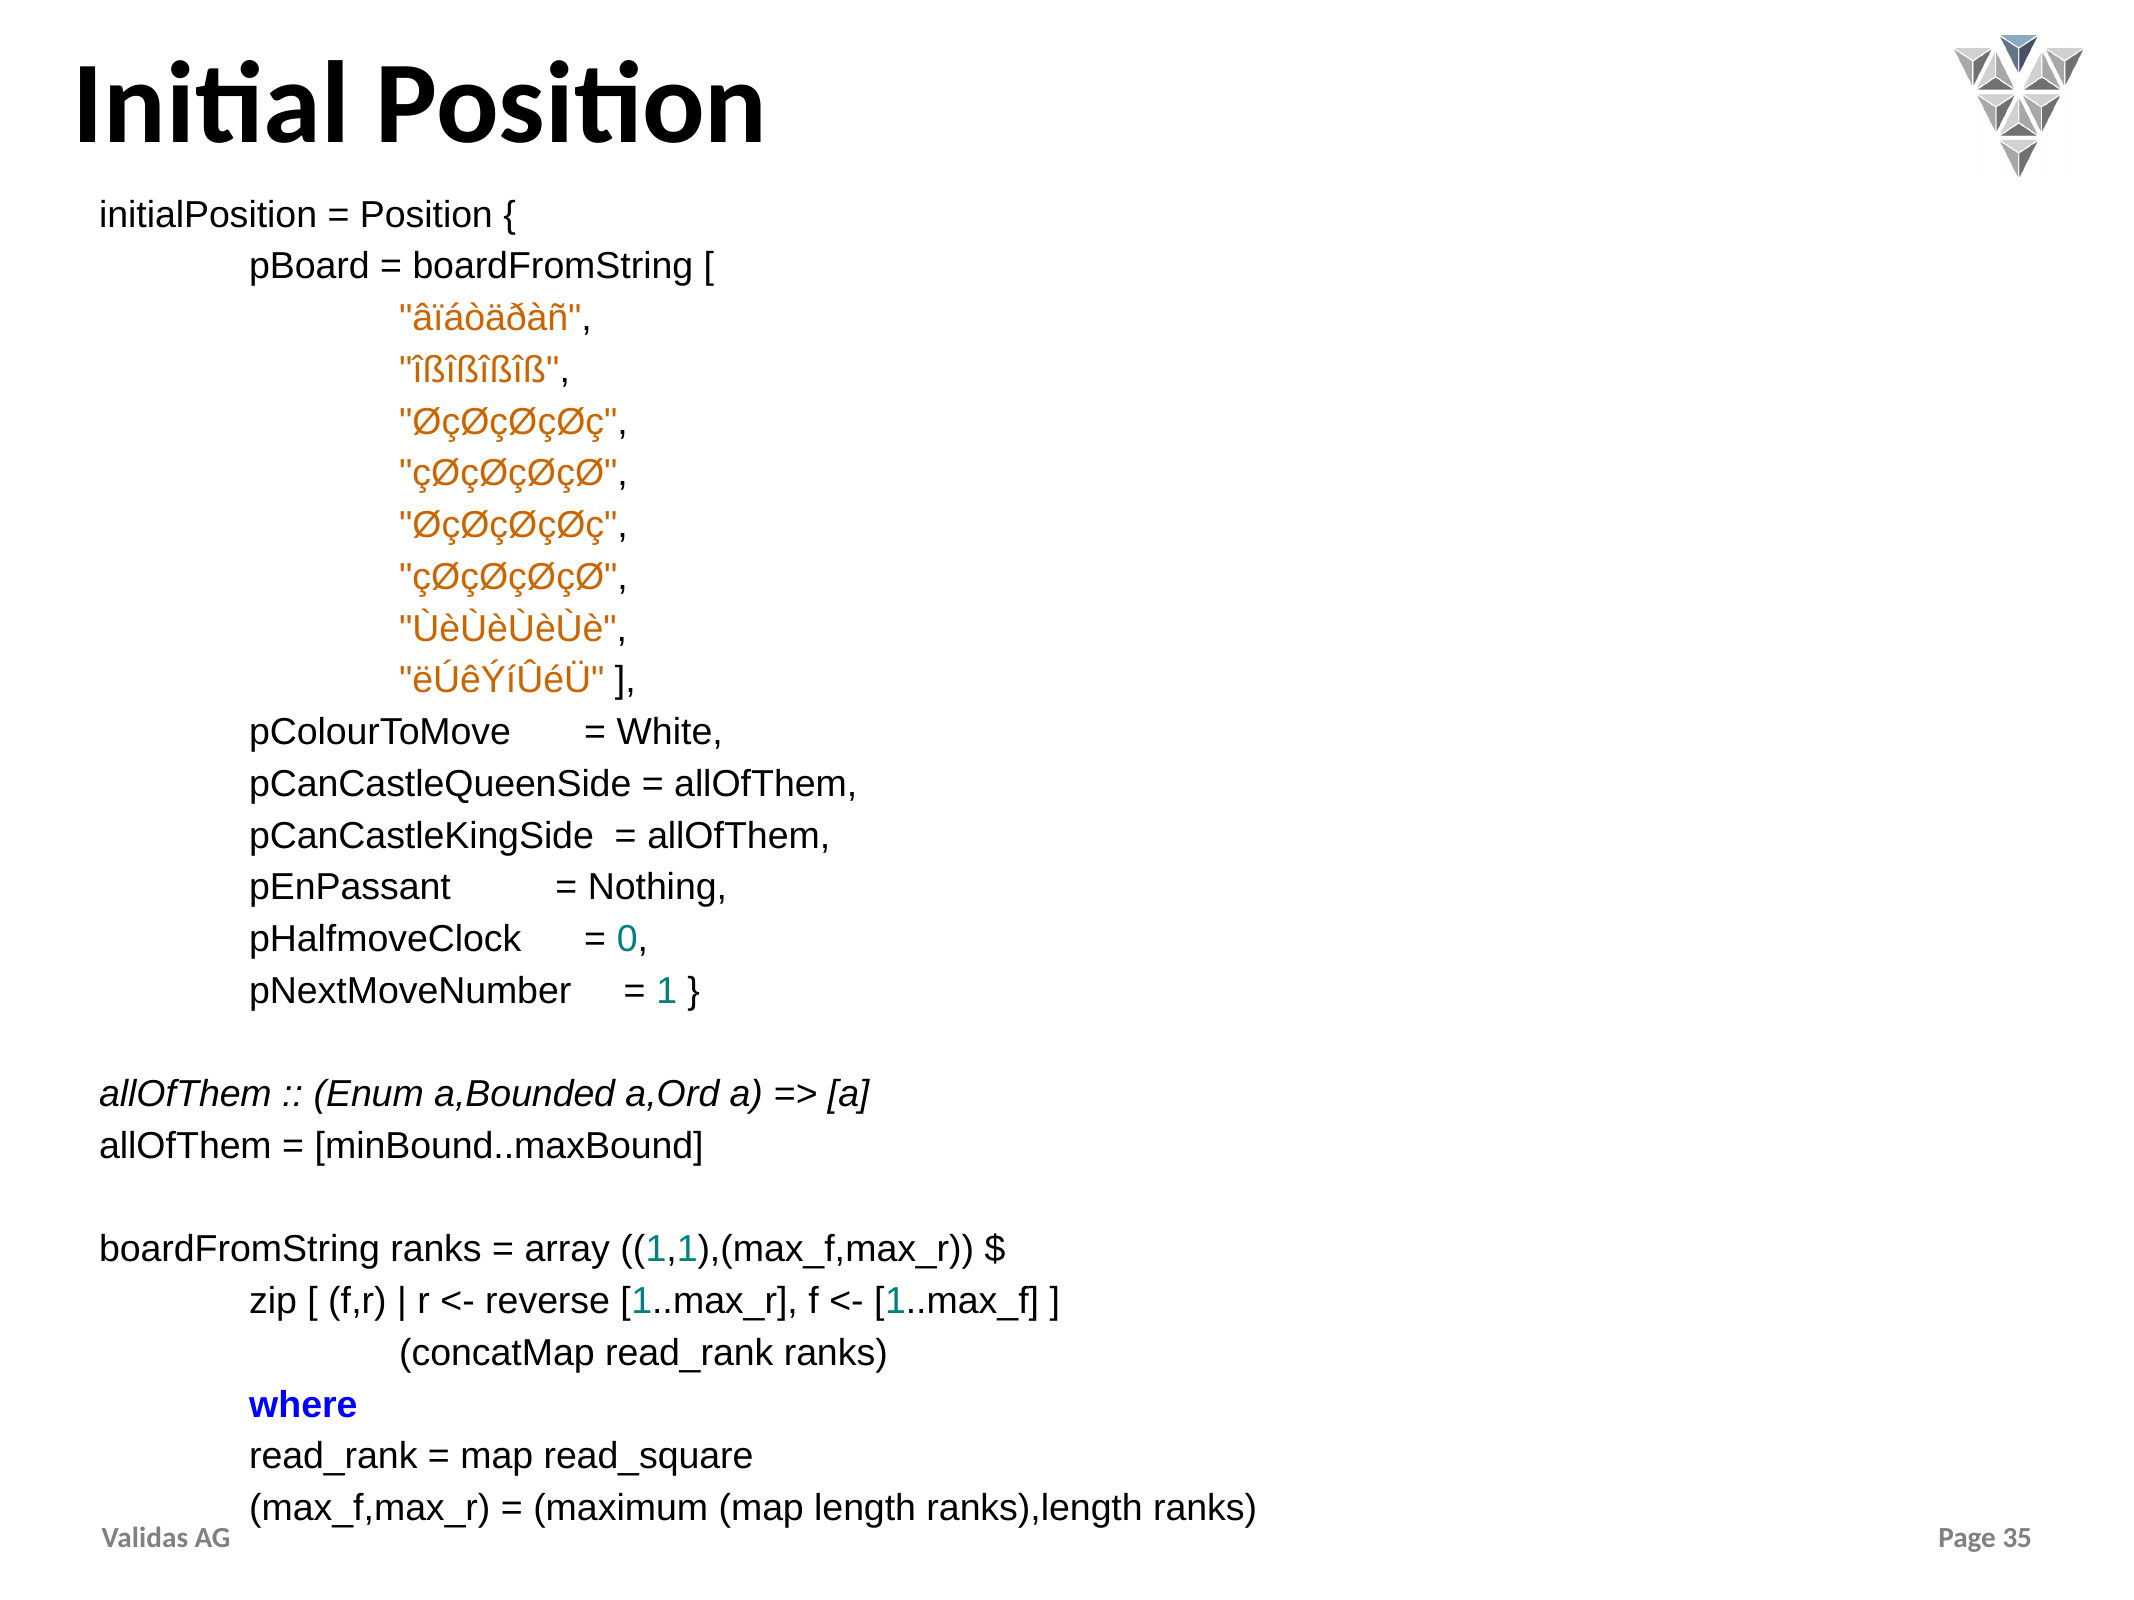

# Initial Position
initialPosition = Position {
	pBoard = boardFromString [
		"âïáòäðàñ",
		"îßîßîßîß",
		"ØçØçØçØç",
		"çØçØçØçØ",
		"ØçØçØçØç",
		"çØçØçØçØ",
		"ÙèÙèÙèÙè",
		"ëÚêÝíÛéÜ" ],
	pColourToMove       = White,
	pCanCastleQueenSide = allOfThem,
	pCanCastleKingSide  = allOfThem,
	pEnPassant          = Nothing,
	pHalfmoveClock      = 0,
	pNextMoveNumber     = 1 }

allOfThem :: (Enum a,Bounded a,Ord a) => [a]
allOfThem = [minBound..maxBound]

boardFromString ranks = array ((1,1),(max_f,max_r)) $
	zip [ (f,r) | r <- reverse [1..max_r], f <- [1..max_f] ]
		(concatMap read_rank ranks)
	where
	read_rank = map read_square
	(max_f,max_r) = (maximum (map length ranks),length ranks)